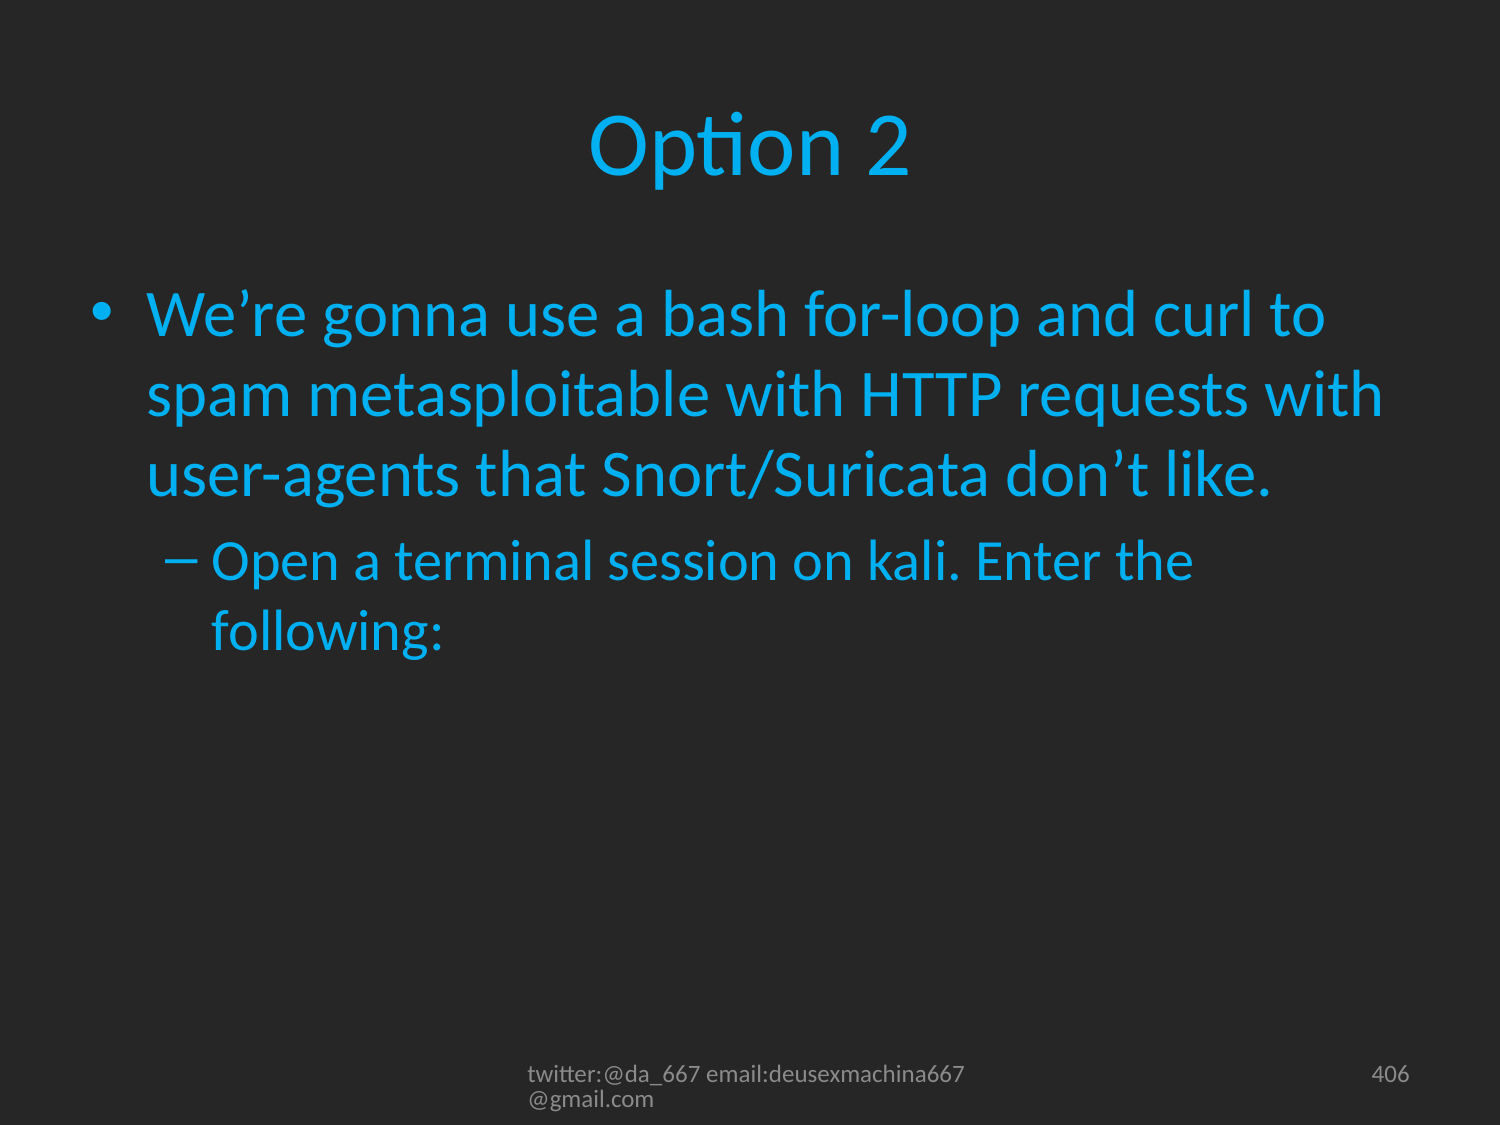

# Option 2
We’re gonna use a bash for-loop and curl to spam metasploitable with HTTP requests with user-agents that Snort/Suricata don’t like.
Open a terminal session on kali. Enter the following:

twitter:@da_667 email:deusexmachina667@gmail.com
406